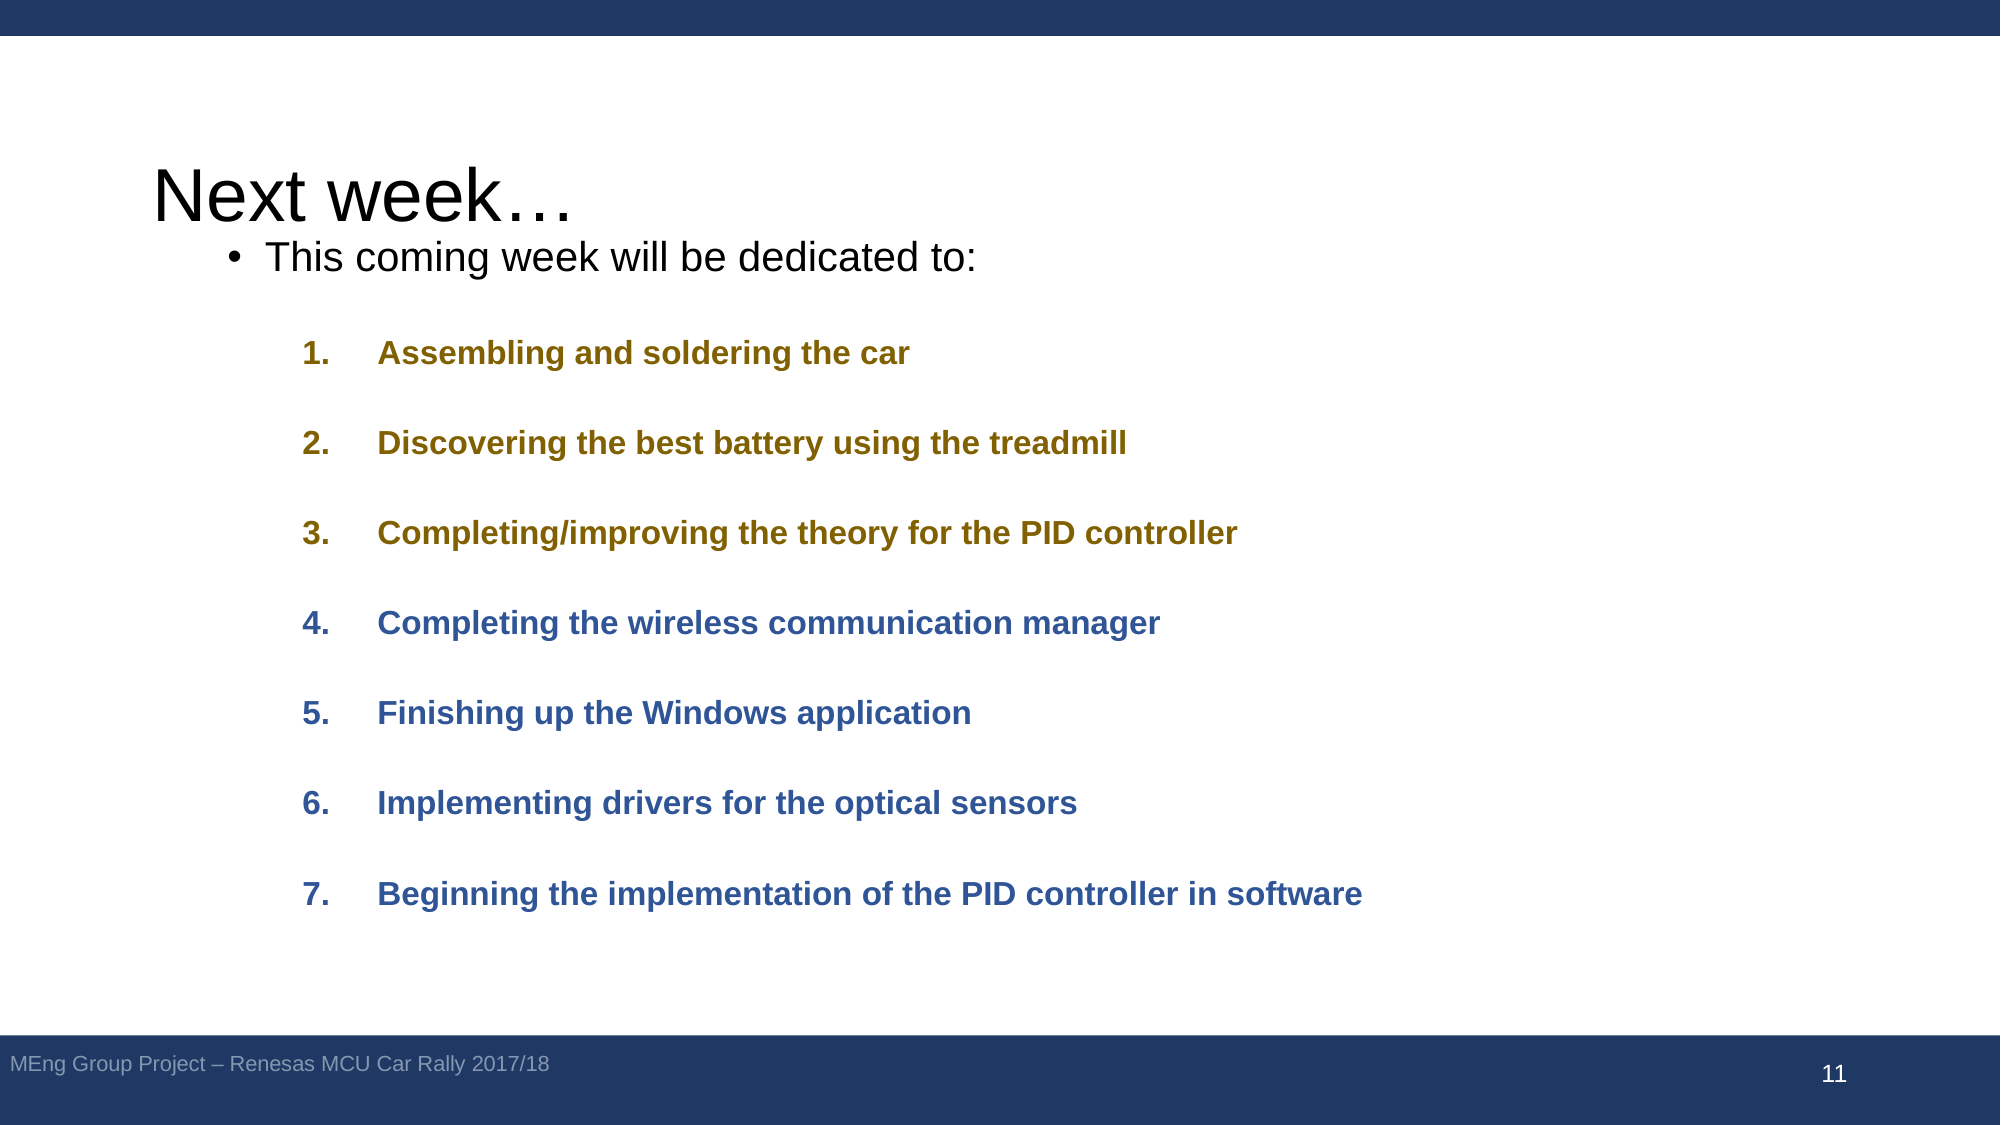

# Next week…
This coming week will be dedicated to:
Assembling and soldering the car
Discovering the best battery using the treadmill
Completing/improving the theory for the PID controller
Completing the wireless communication manager
Finishing up the Windows application
Implementing drivers for the optical sensors
Beginning the implementation of the PID controller in software

MEng Group Project – Renesas MCU Car Rally 2017/18

11